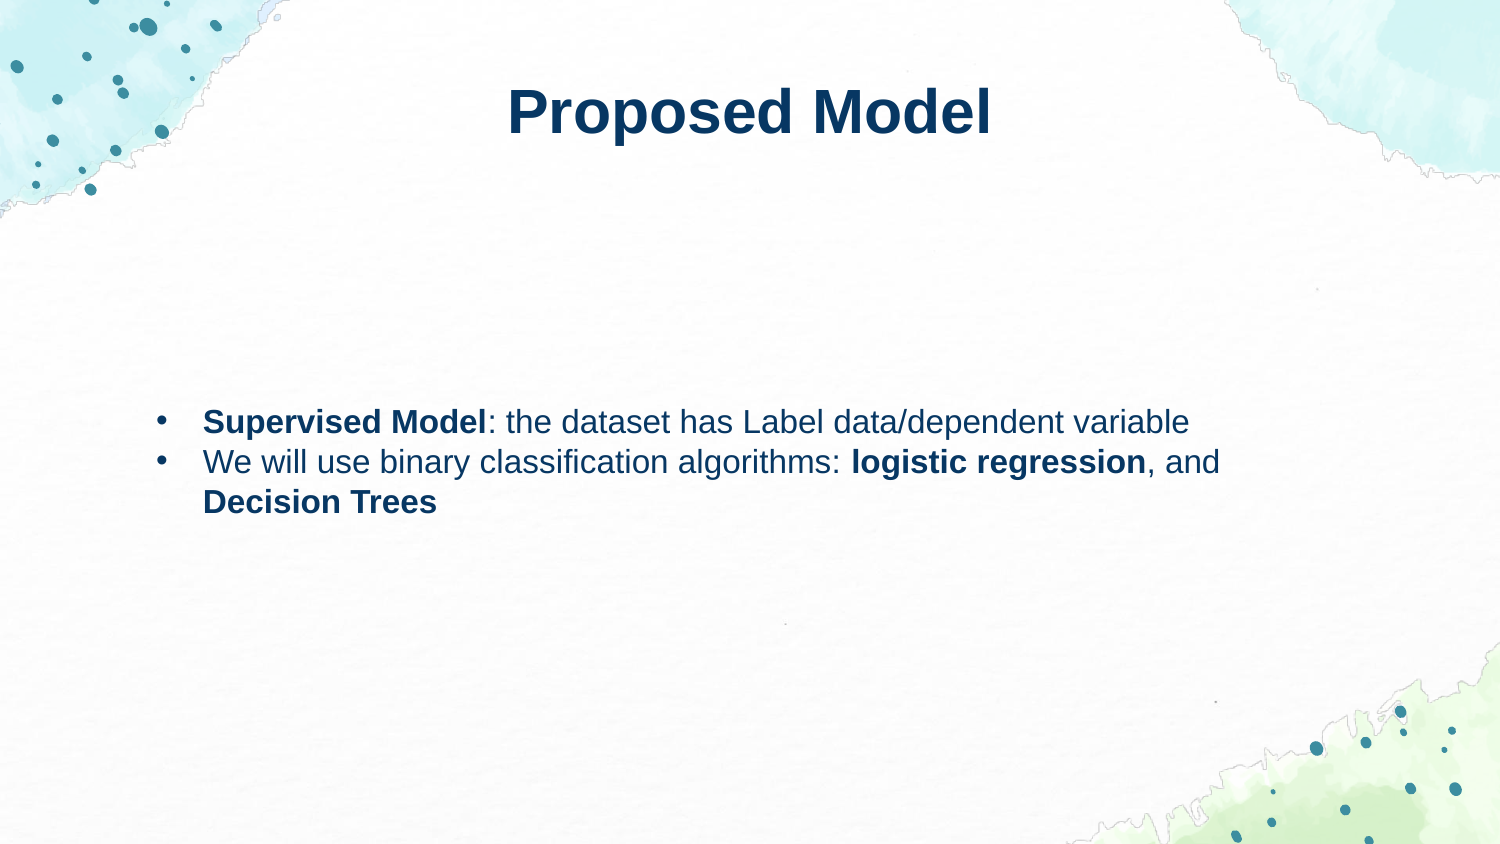

Proposed Model
Supervised Model: the dataset has Label data/dependent variable
We will use binary classification algorithms: logistic regression, and Decision Trees